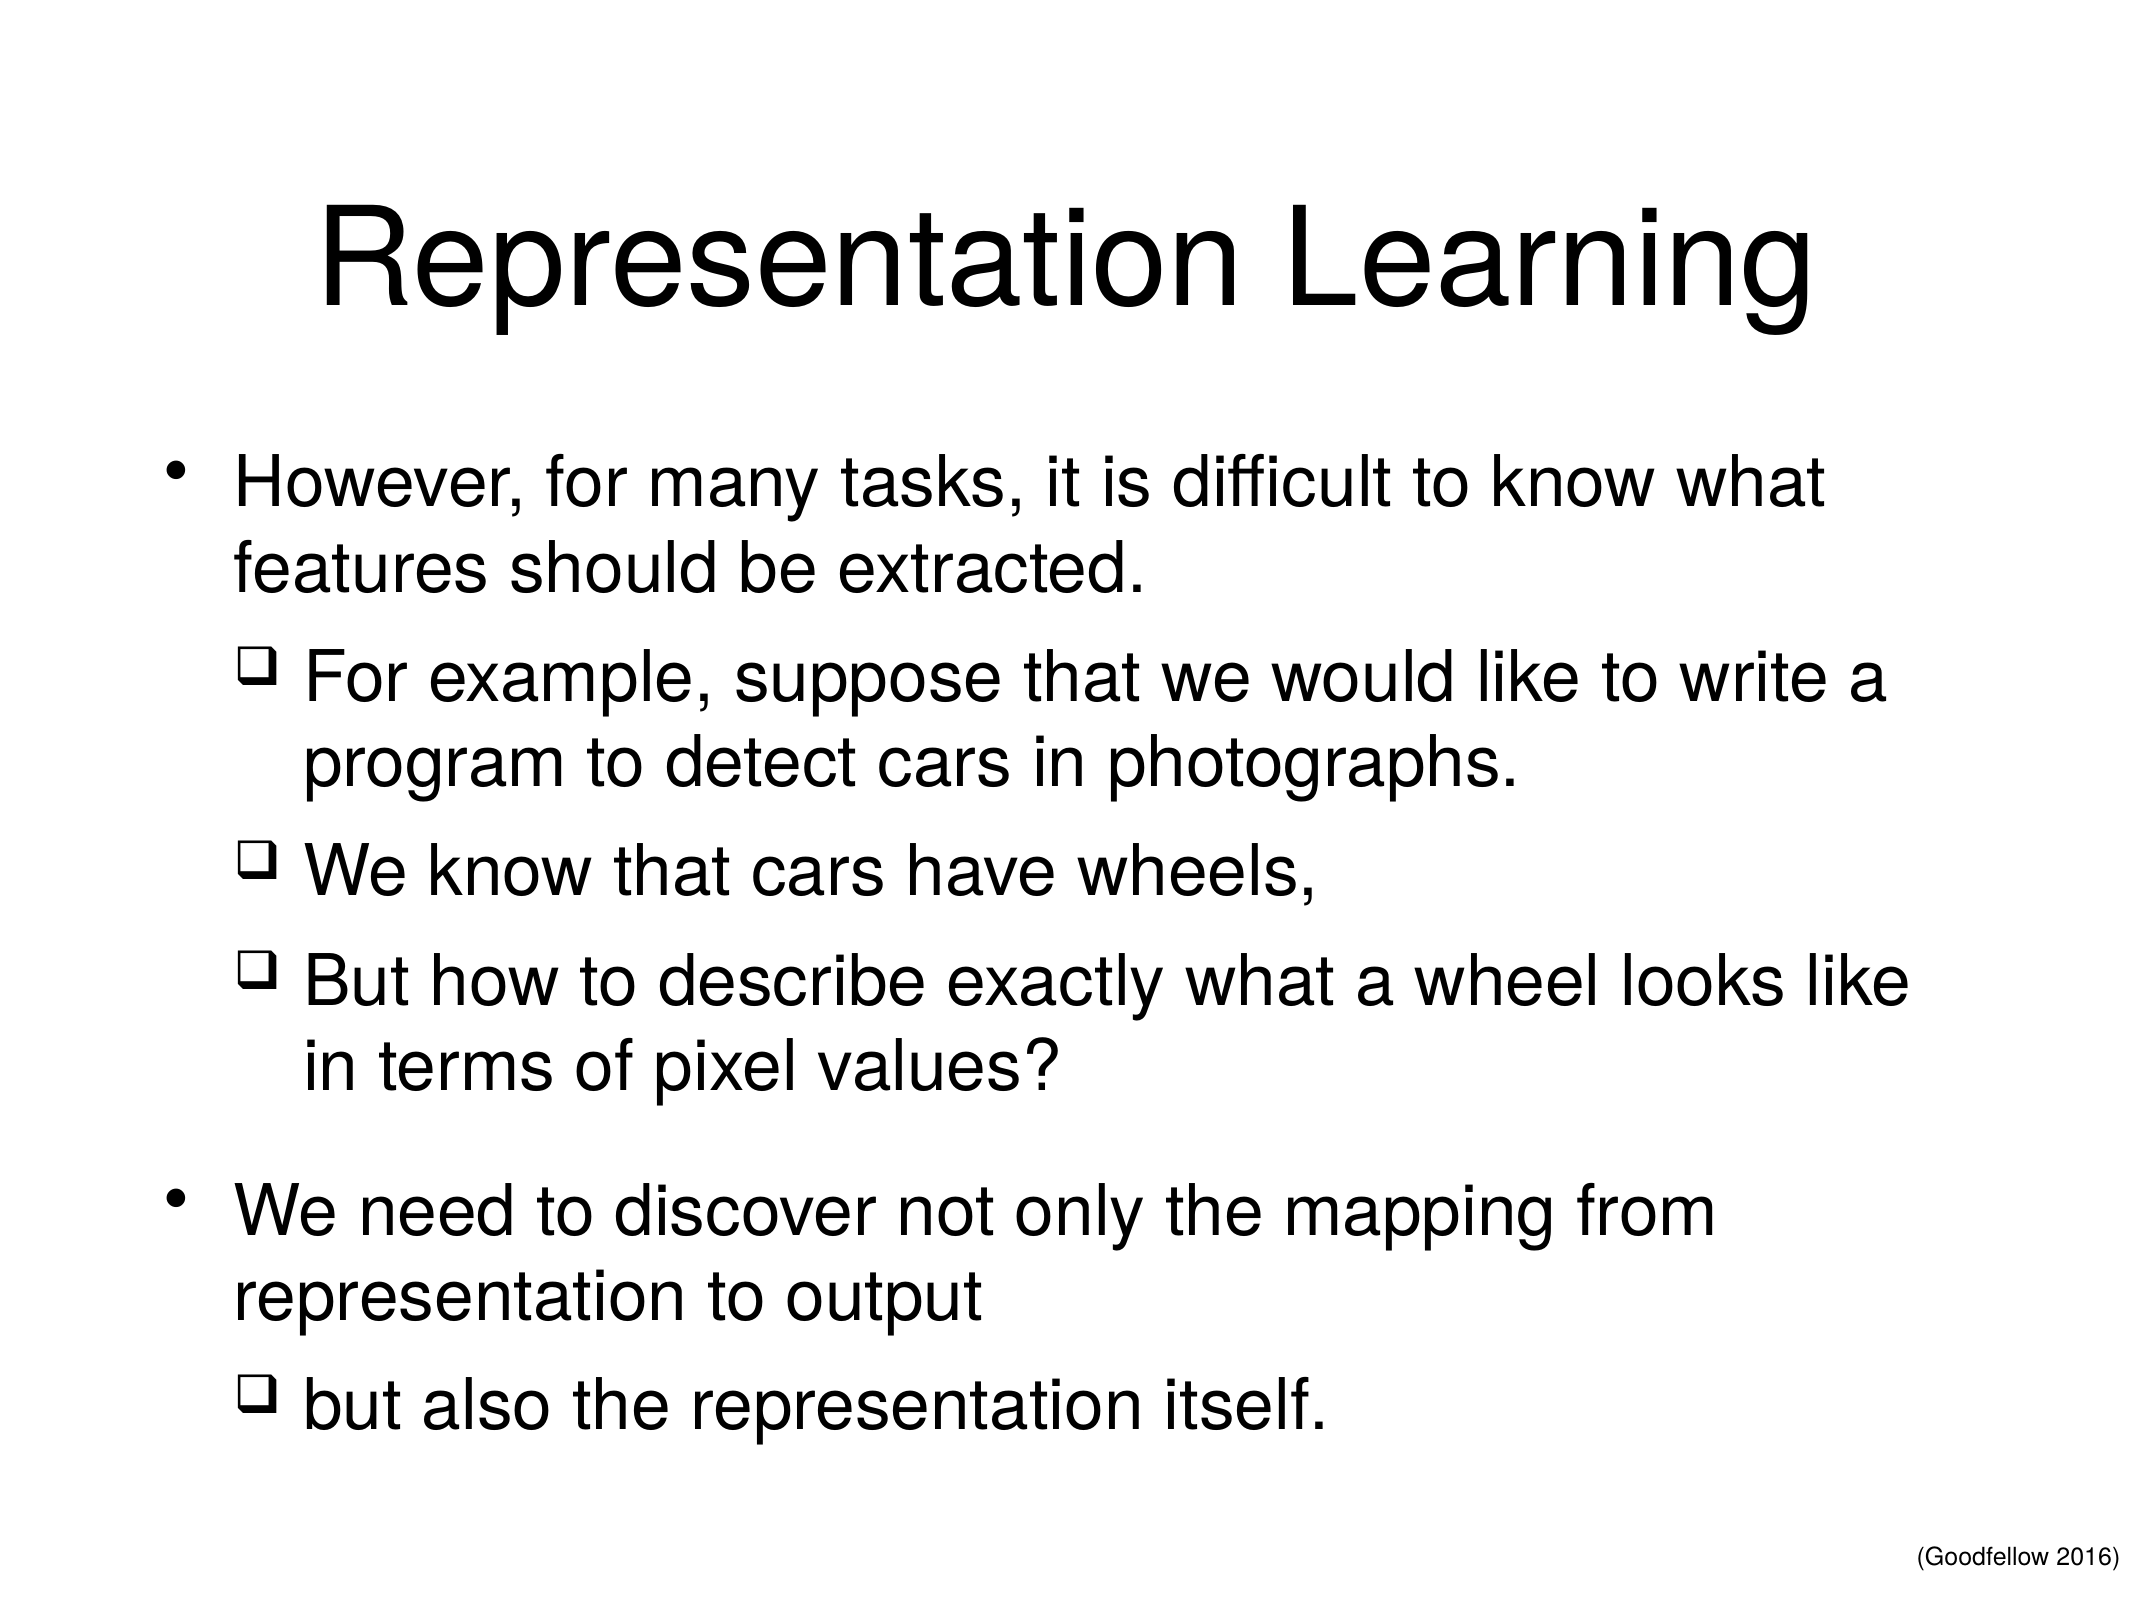

# Representation Learning
However, for many tasks, it is difficult to know what features should be extracted.
For example, suppose that we would like to write a program to detect cars in photographs.
We know that cars have wheels,
But how to describe exactly what a wheel looks like in terms of pixel values?
We need to discover not only the mapping from representation to output
but also the representation itself.